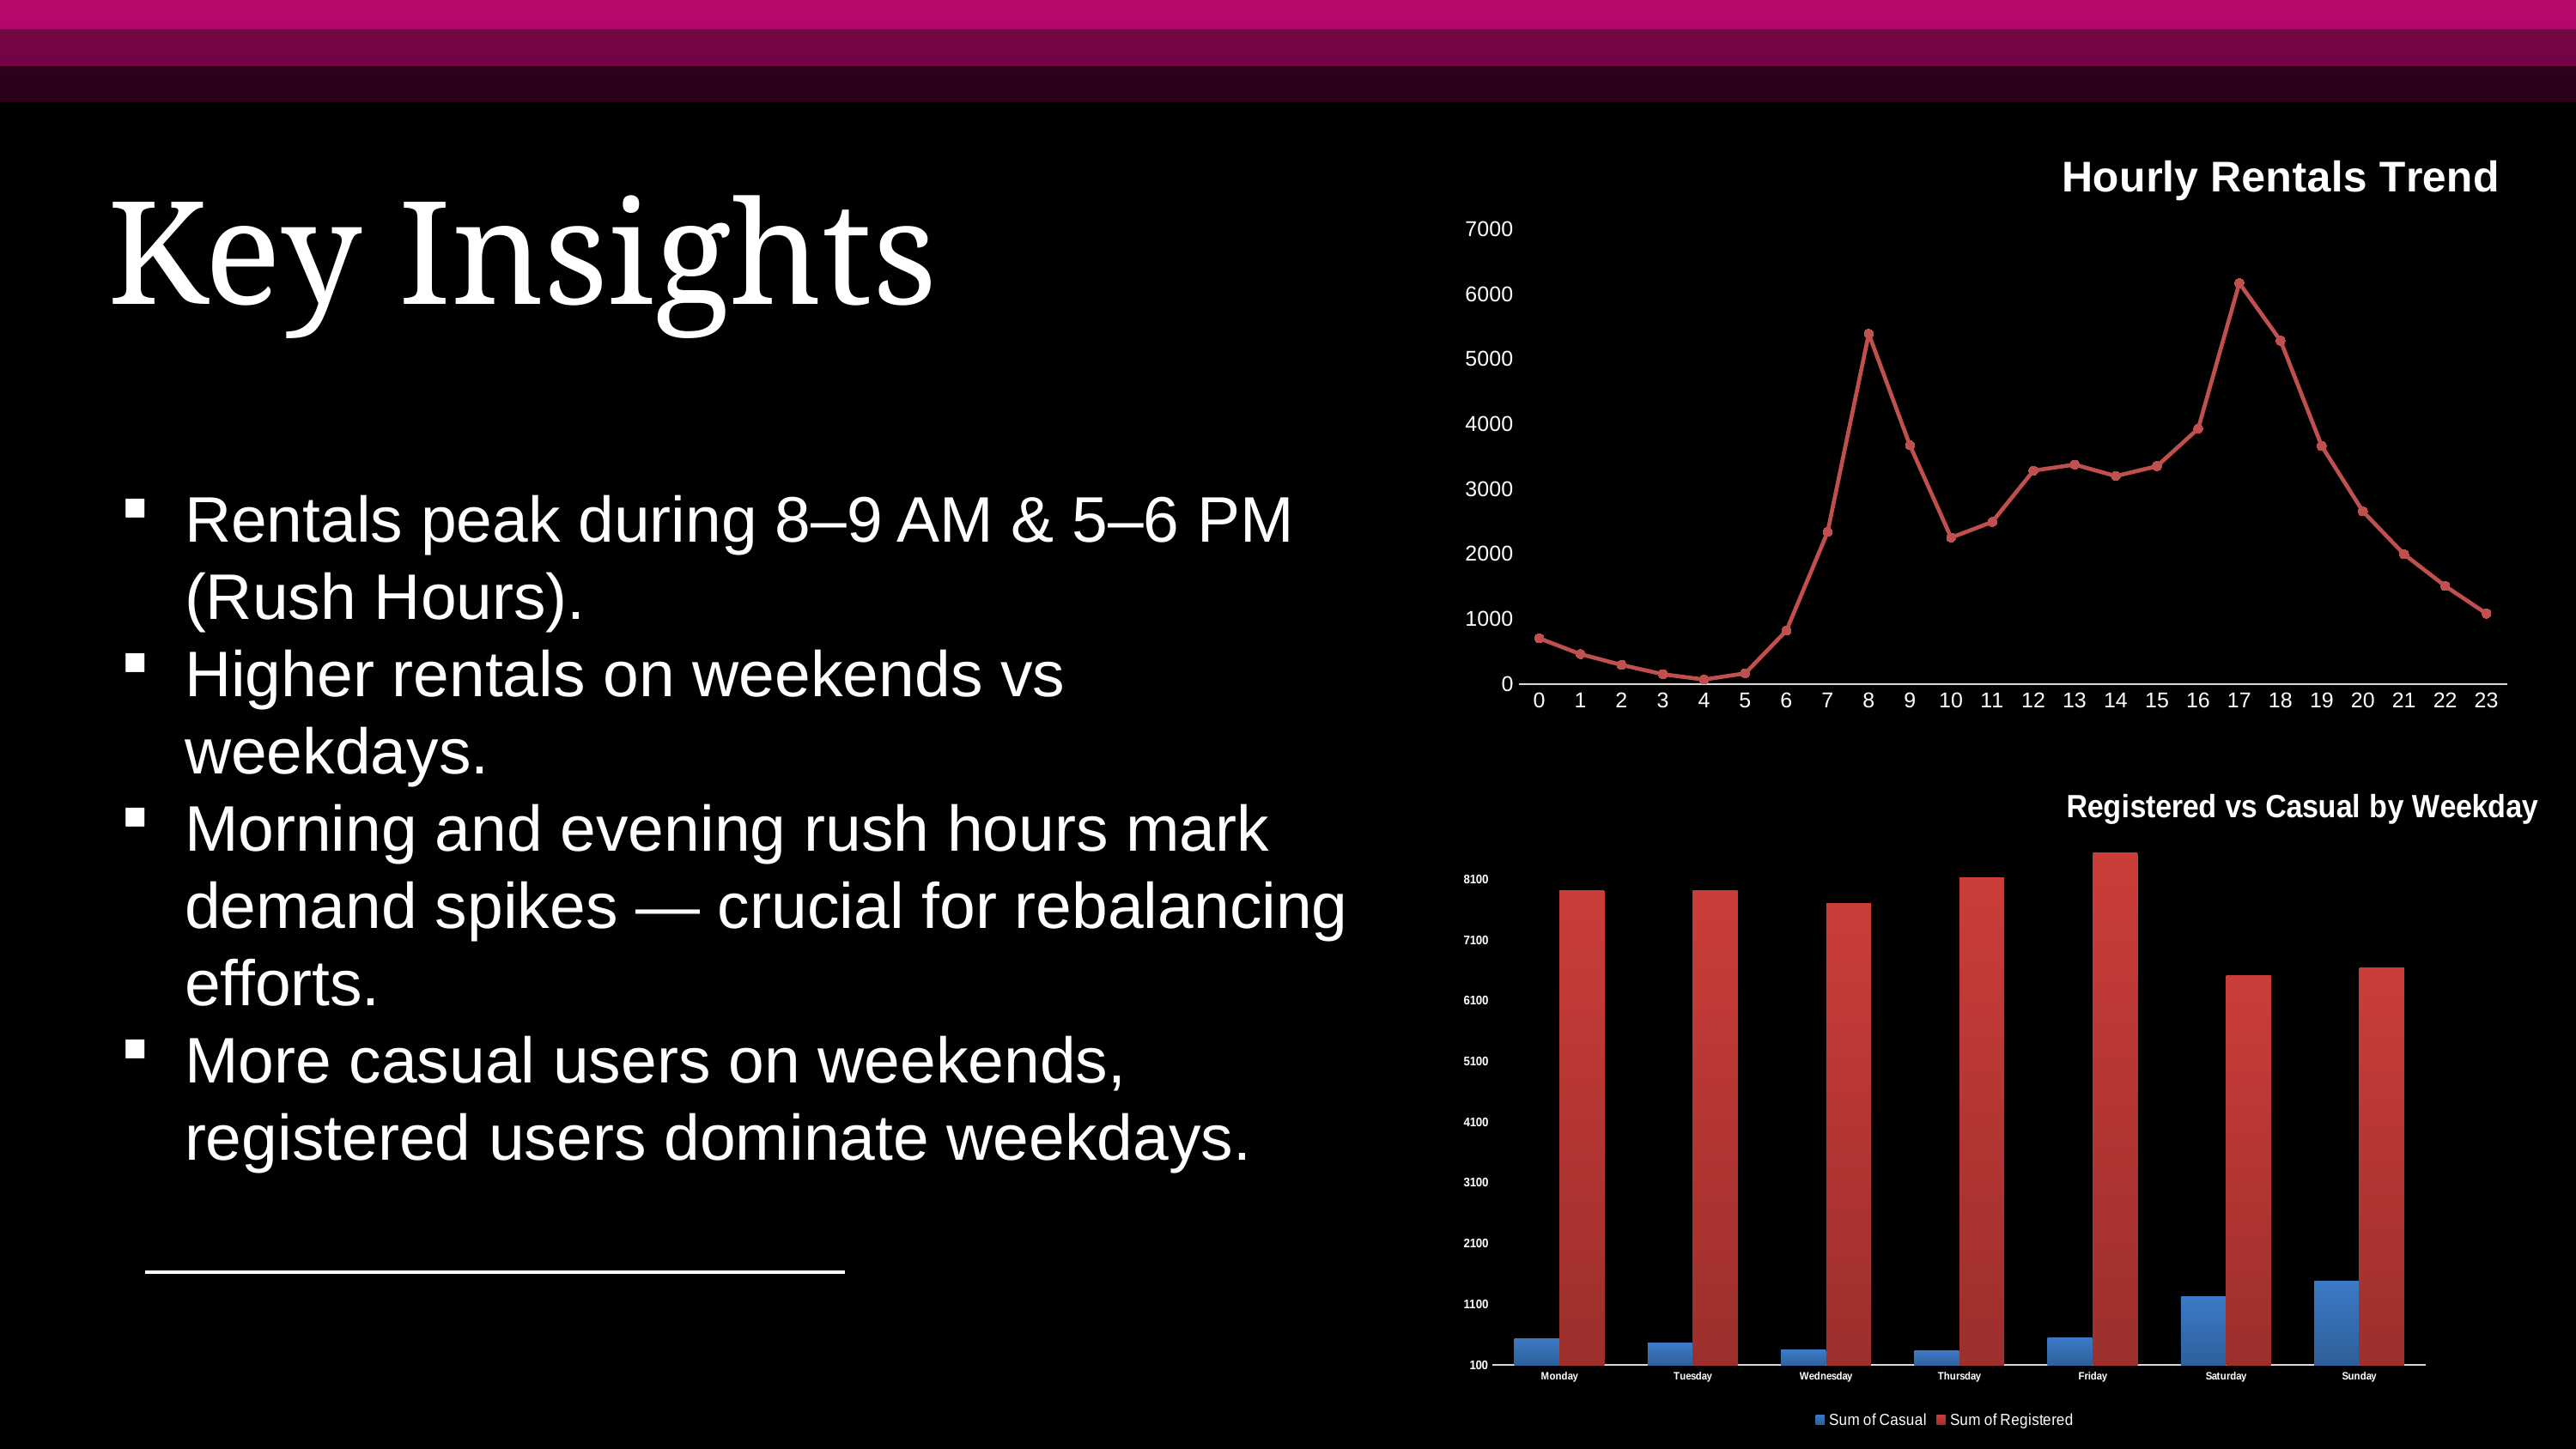

### Chart: Hourly Rentals Trend

| Category | Total |
|---|---|
| 0 | 703.0 |
| 1 | 460.0 |
| 2 | 294.0 |
| 3 | 151.0 |
| 4 | 69.0 |
| 5 | 164.0 |
| 6 | 822.0 |
| 7 | 2339.0 |
| 8 | 5388.0 |
| 9 | 3672.0 |
| 10 | 2253.0 |
| 11 | 2494.0 |
| 12 | 3283.0 |
| 13 | 3376.0 |
| 14 | 3200.0 |
| 15 | 3352.0 |
| 16 | 3928.0 |
| 17 | 6169.0 |
| 18 | 5283.0 |
| 19 | 3661.0 |
| 20 | 2656.0 |
| 21 | 1996.0 |
| 22 | 1508.0 |
| 23 | 1083.0 |
Key Insights

Rentals peak during 8–9 AM & 5–6 PM (Rush Hours).
Higher rentals on weekends vs weekdays.
Morning and evening rush hours mark demand spikes — crucial for rebalancing efforts.
More casual users on weekends, registered users dominate weekdays.

### Chart: Registered vs Casual by Weekday

| Category | Sum of Casual | Sum of Registered |
|---|---|---|
| Monday | 534.0 | 7916.0 |
| Tuesday | 457.0 | 7926.0 |
| Wednesday | 344.0 | 7705.0 |
| Thursday | 332.0 | 8126.0 |
| Friday | 552.0 | 8543.0 |
| Saturday | 1225.0 | 6523.0 |
| Sunday | 1477.0 | 6644.0 |